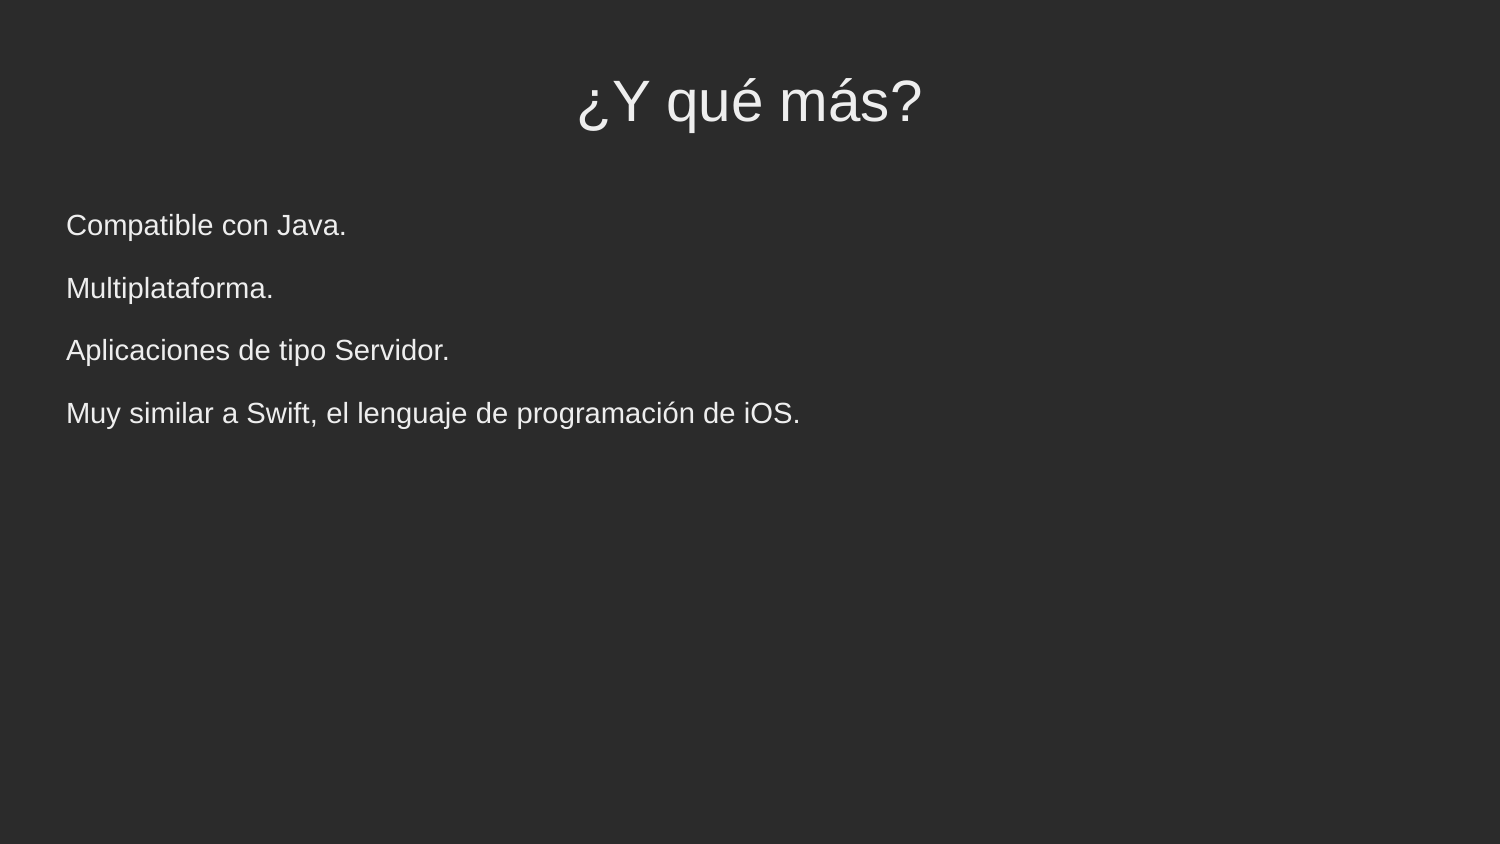

¿Y qué más?
Compatible con Java.
Multiplataforma.
Aplicaciones de tipo Servidor.
Muy similar a Swift, el lenguaje de programación de iOS.